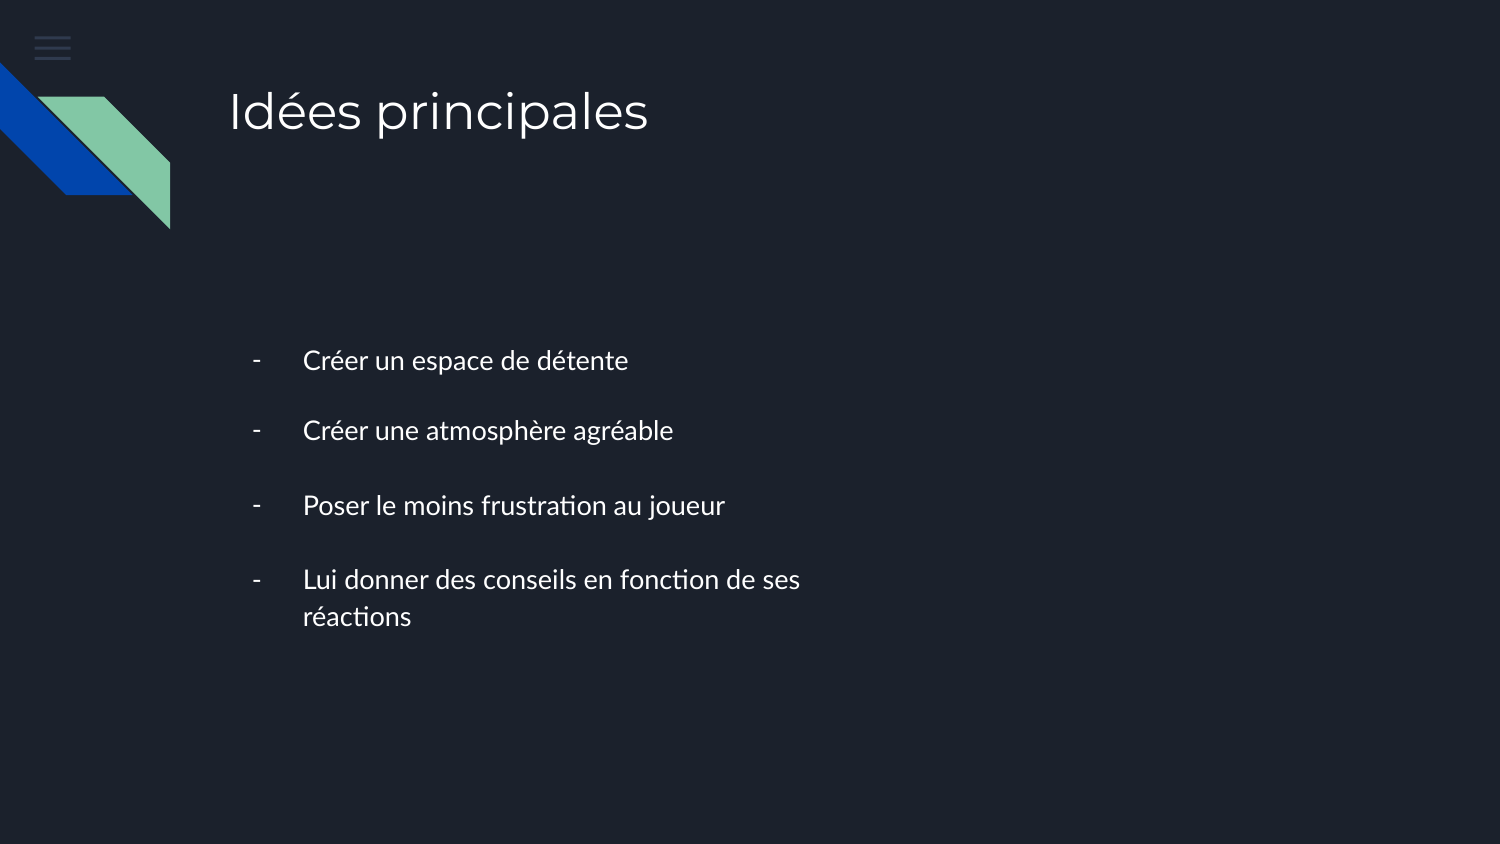

# Idées principales
Créer un espace de détente
Créer une atmosphère agréable
Poser le moins frustration au joueur
Lui donner des conseils en fonction de ses réactions